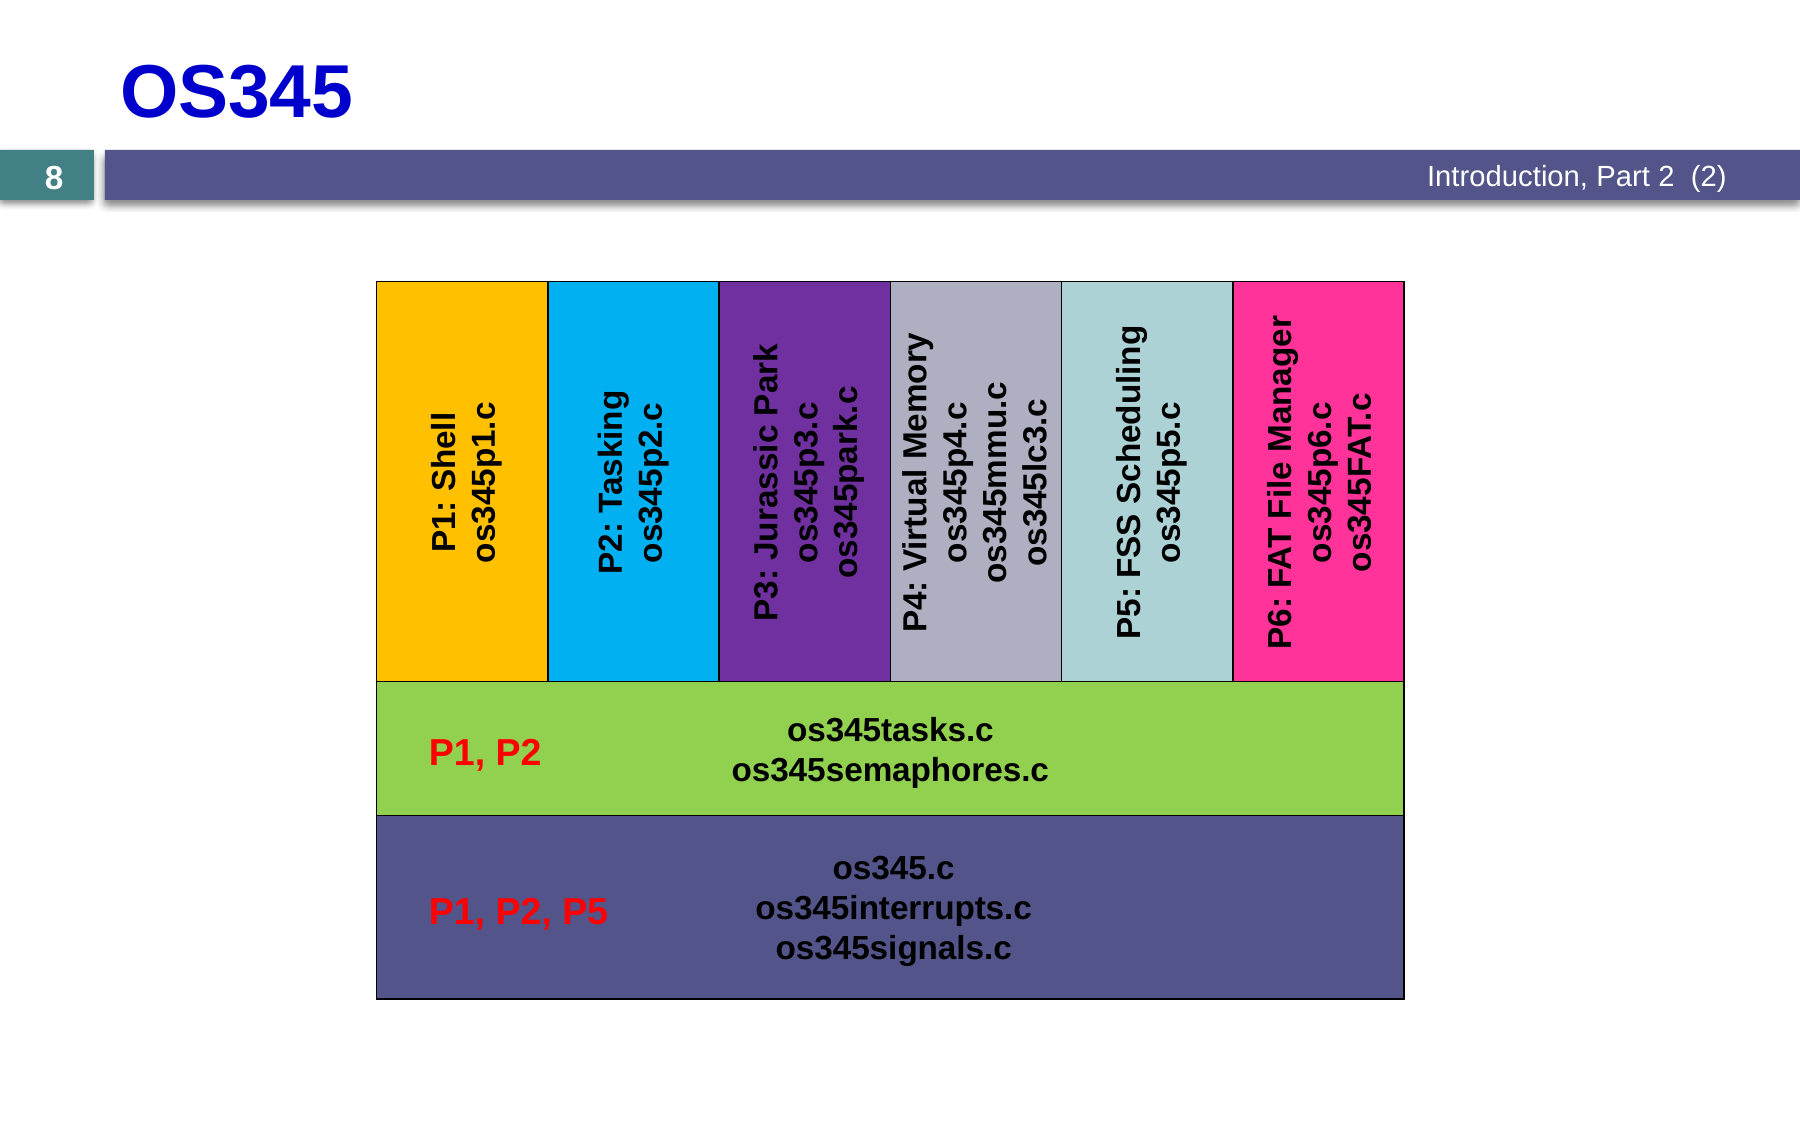

# OS345
Introduction, Part 2  (2)
8

P1: Shell
os345p1.c

P2: Tasking
os345p2.c

P3: Jurassic Park
os345p3.c
os345park.c

P4: Virtual Memory
os345p4.c
os345mmu.c
os345lc3.c

P5: FSS Scheduling
os345p5.c

P6: FAT File Manager
os345p6.c
os345FAT.c

os345tasks.c
os345semaphores.c
P1, P2

os345.c
os345interrupts.c
os345signals.c
P1, P2, P5